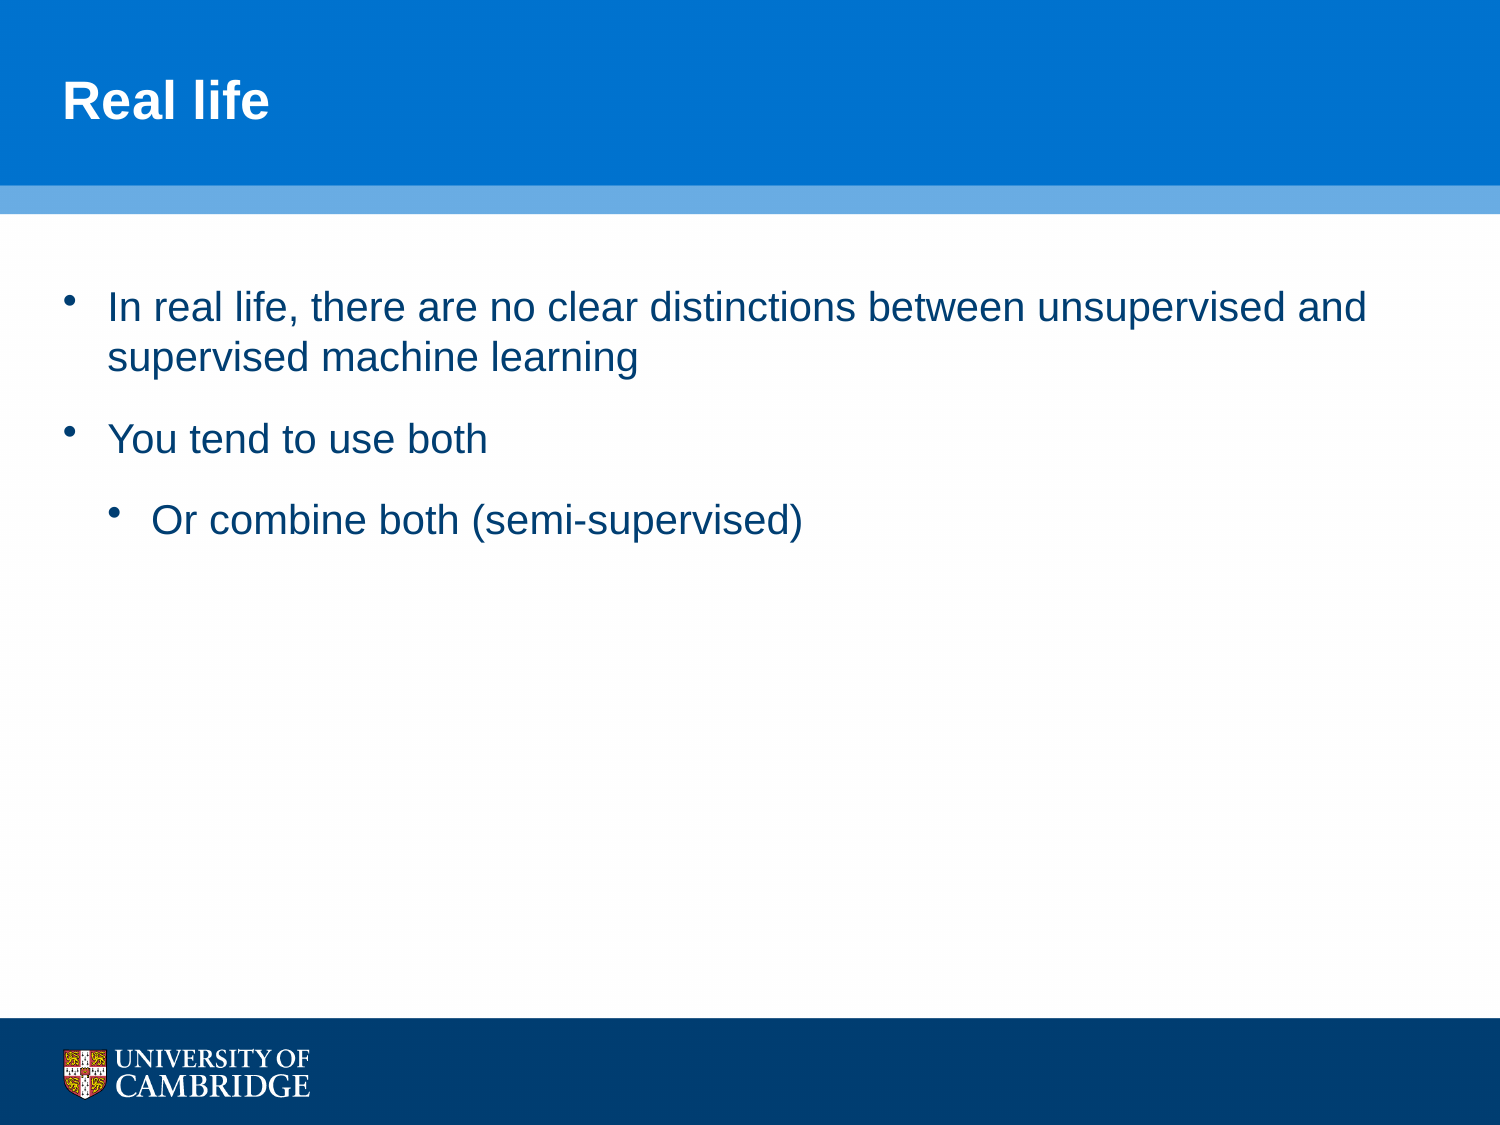

# Real life
In real life, there are no clear distinctions between unsupervised and supervised machine learning
You tend to use both
Or combine both (semi-supervised)